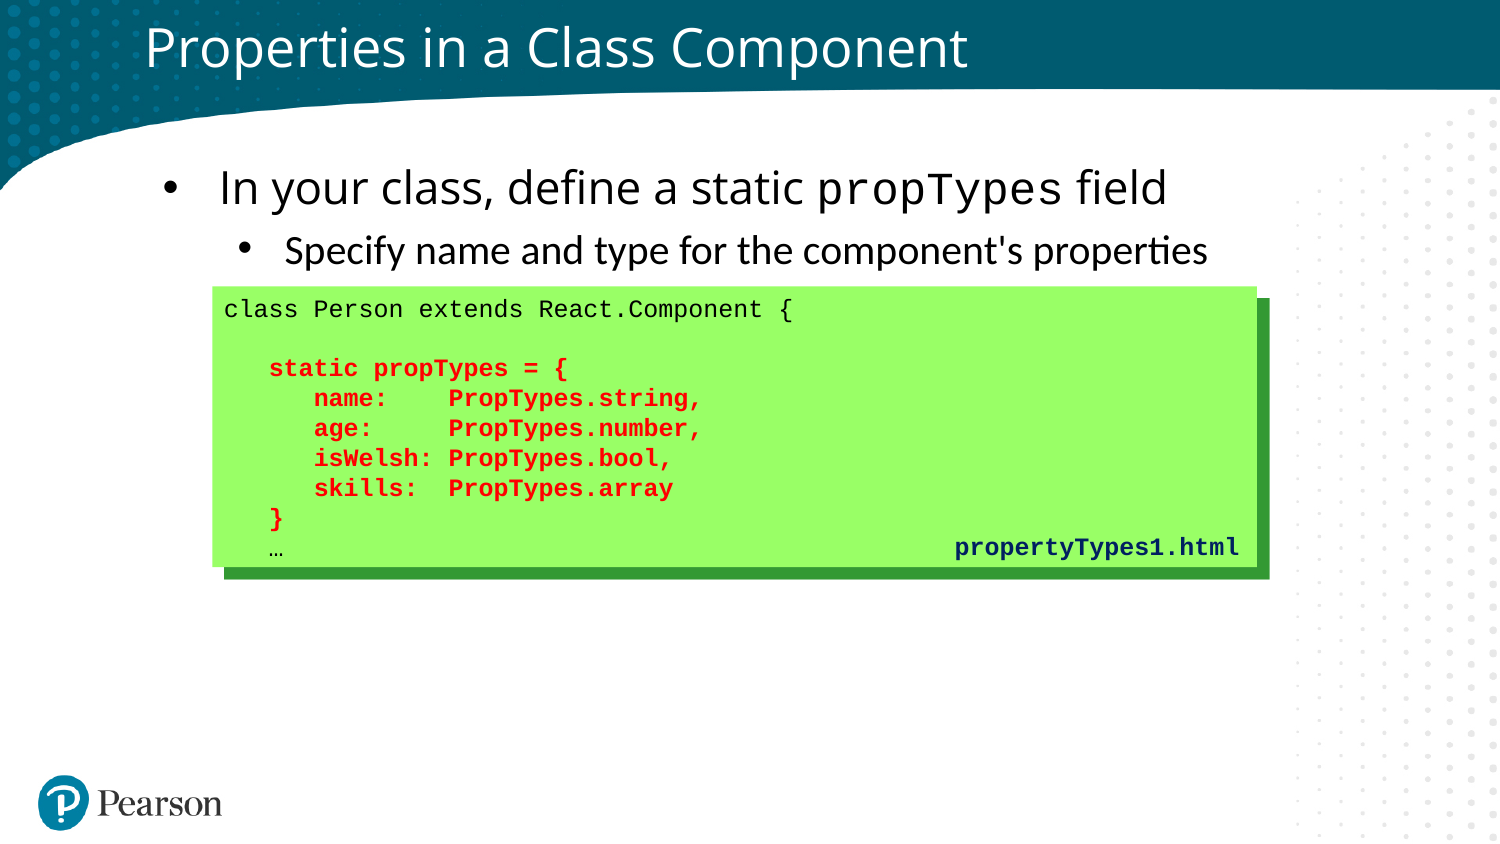

# Properties in a Class Component
In your class, define a static propTypes field
Specify name and type for the component's properties

class Person extends React.Component {

   static propTypes = {
      name:    PropTypes.string,
      age:     PropTypes.number,
      isWelsh: PropTypes.bool,
      skills:  PropTypes.array
   }
   …
propertyTypes1.html
propertyTypes1.html